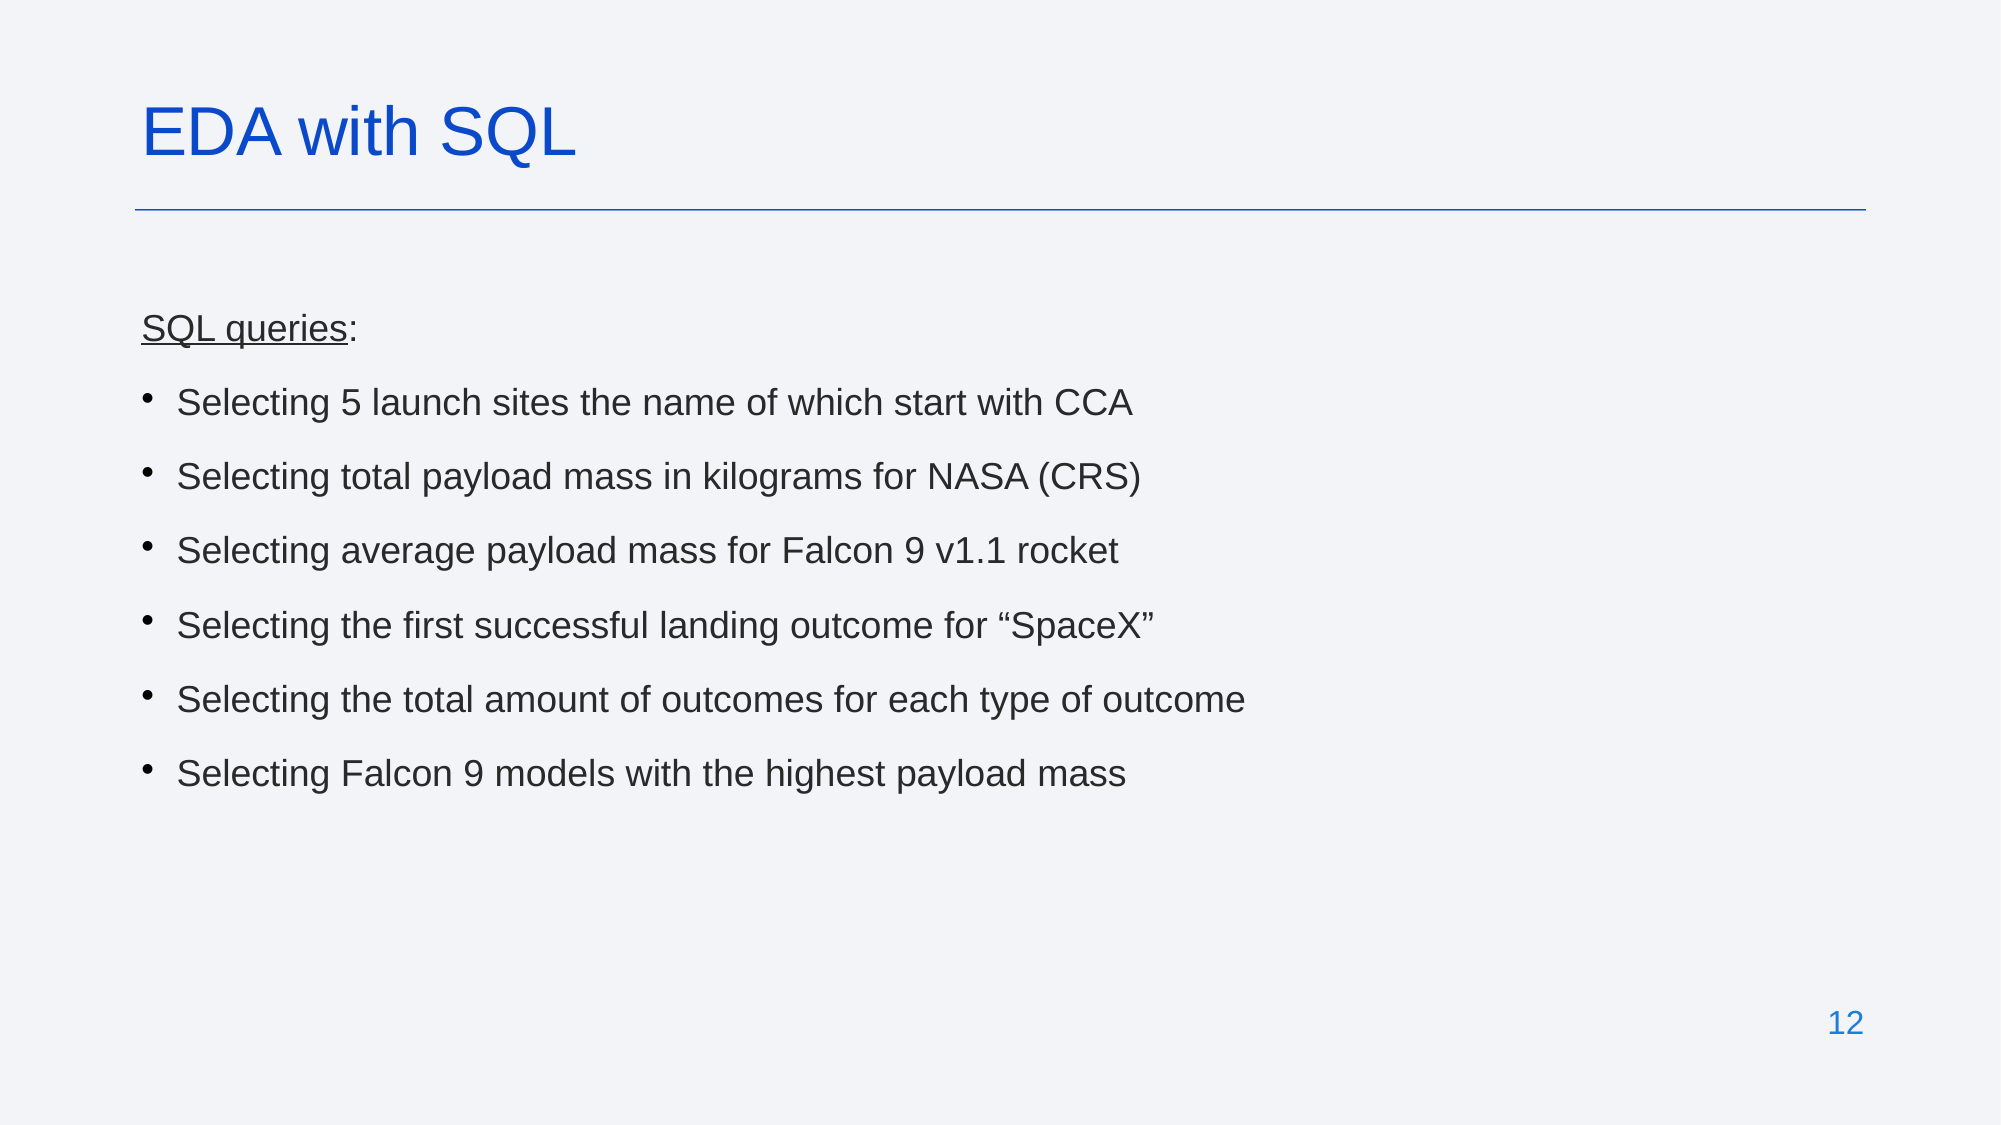

EDA with SQL
# SQL queries:
Selecting 5 launch sites the name of which start with CCA
Selecting total payload mass in kilograms for NASA (CRS)
Selecting average payload mass for Falcon 9 v1.1 rocket
Selecting the first successful landing outcome for “SpaceX”
Selecting the total amount of outcomes for each type of outcome
Selecting Falcon 9 models with the highest payload mass

12